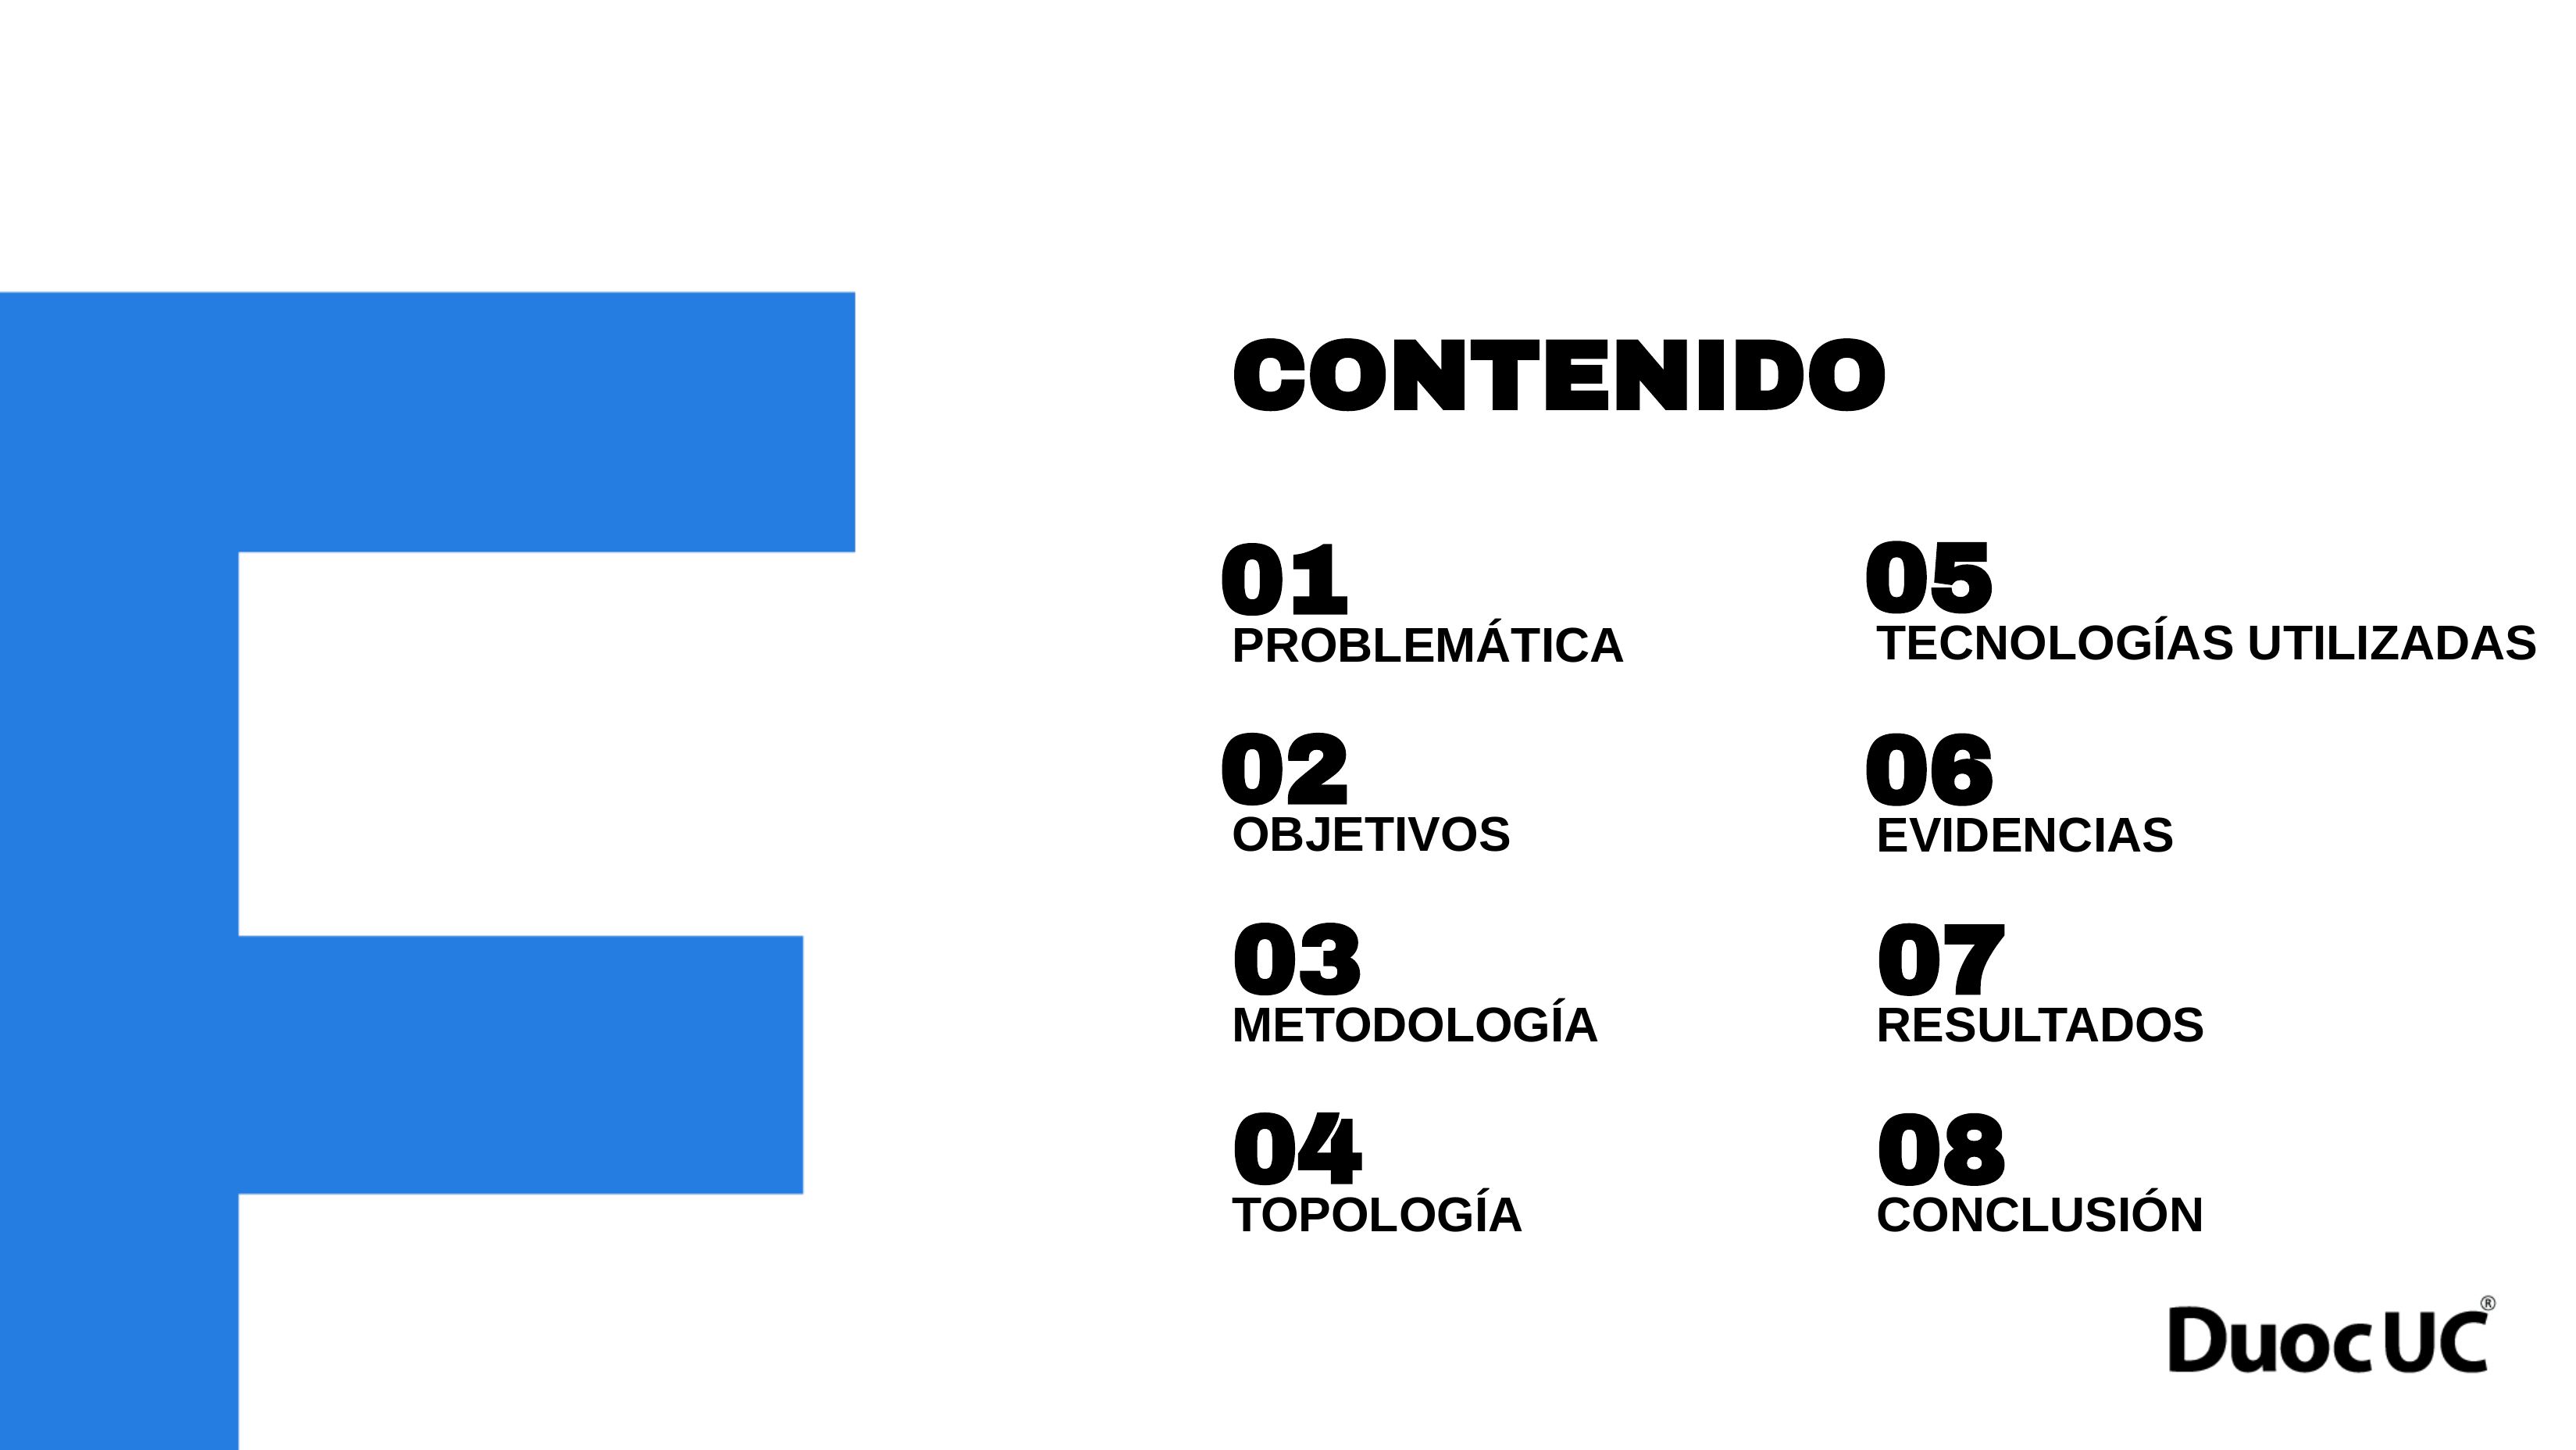

CONTENIDO
05
01
TECNOLOGÍAS UTILIZADAS
PROBLEMÁTICA
02
06
OBJETIVOS
EVIDENCIAS
03
07
METODOLOGÍA
RESULTADOS
04
08
TOPOLOGÍA
CONCLUSIÓN